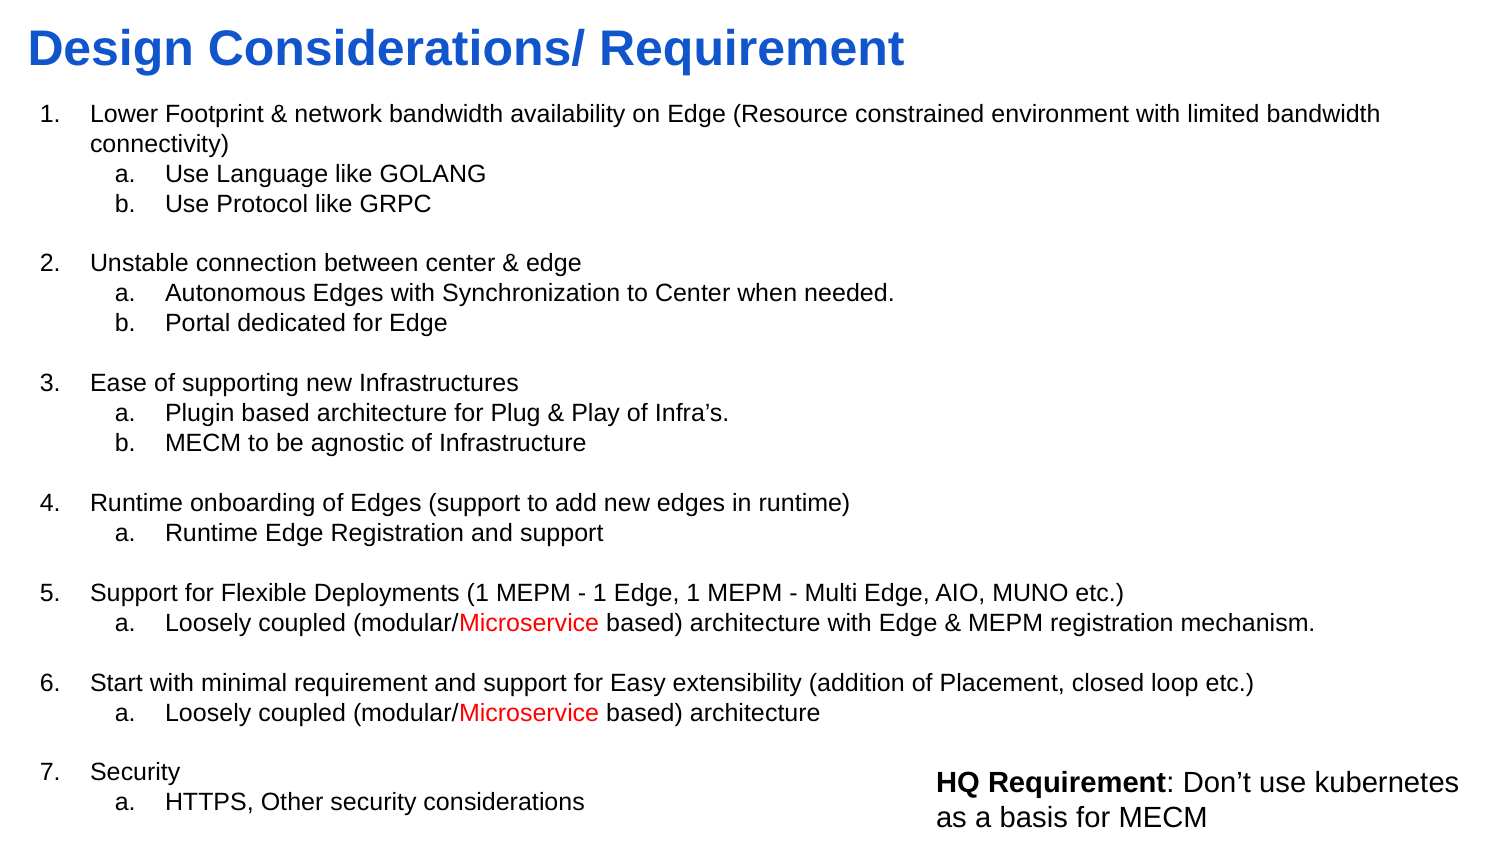

Design Considerations/ Requirement
Lower Footprint & network bandwidth availability on Edge (Resource constrained environment with limited bandwidth connectivity)
Use Language like GOLANG
Use Protocol like GRPC

Unstable connection between center & edge
Autonomous Edges with Synchronization to Center when needed.
Portal dedicated for Edge

Ease of supporting new Infrastructures
Plugin based architecture for Plug & Play of Infra’s.
MECM to be agnostic of Infrastructure

Runtime onboarding of Edges (support to add new edges in runtime)
Runtime Edge Registration and support

Support for Flexible Deployments (1 MEPM - 1 Edge, 1 MEPM - Multi Edge, AIO, MUNO etc.)
Loosely coupled (modular/Microservice based) architecture with Edge & MEPM registration mechanism.

Start with minimal requirement and support for Easy extensibility (addition of Placement, closed loop etc.)
Loosely coupled (modular/Microservice based) architecture

Security
HTTPS, Other security considerations
HQ Requirement: Don’t use kubernetes as a basis for MECM